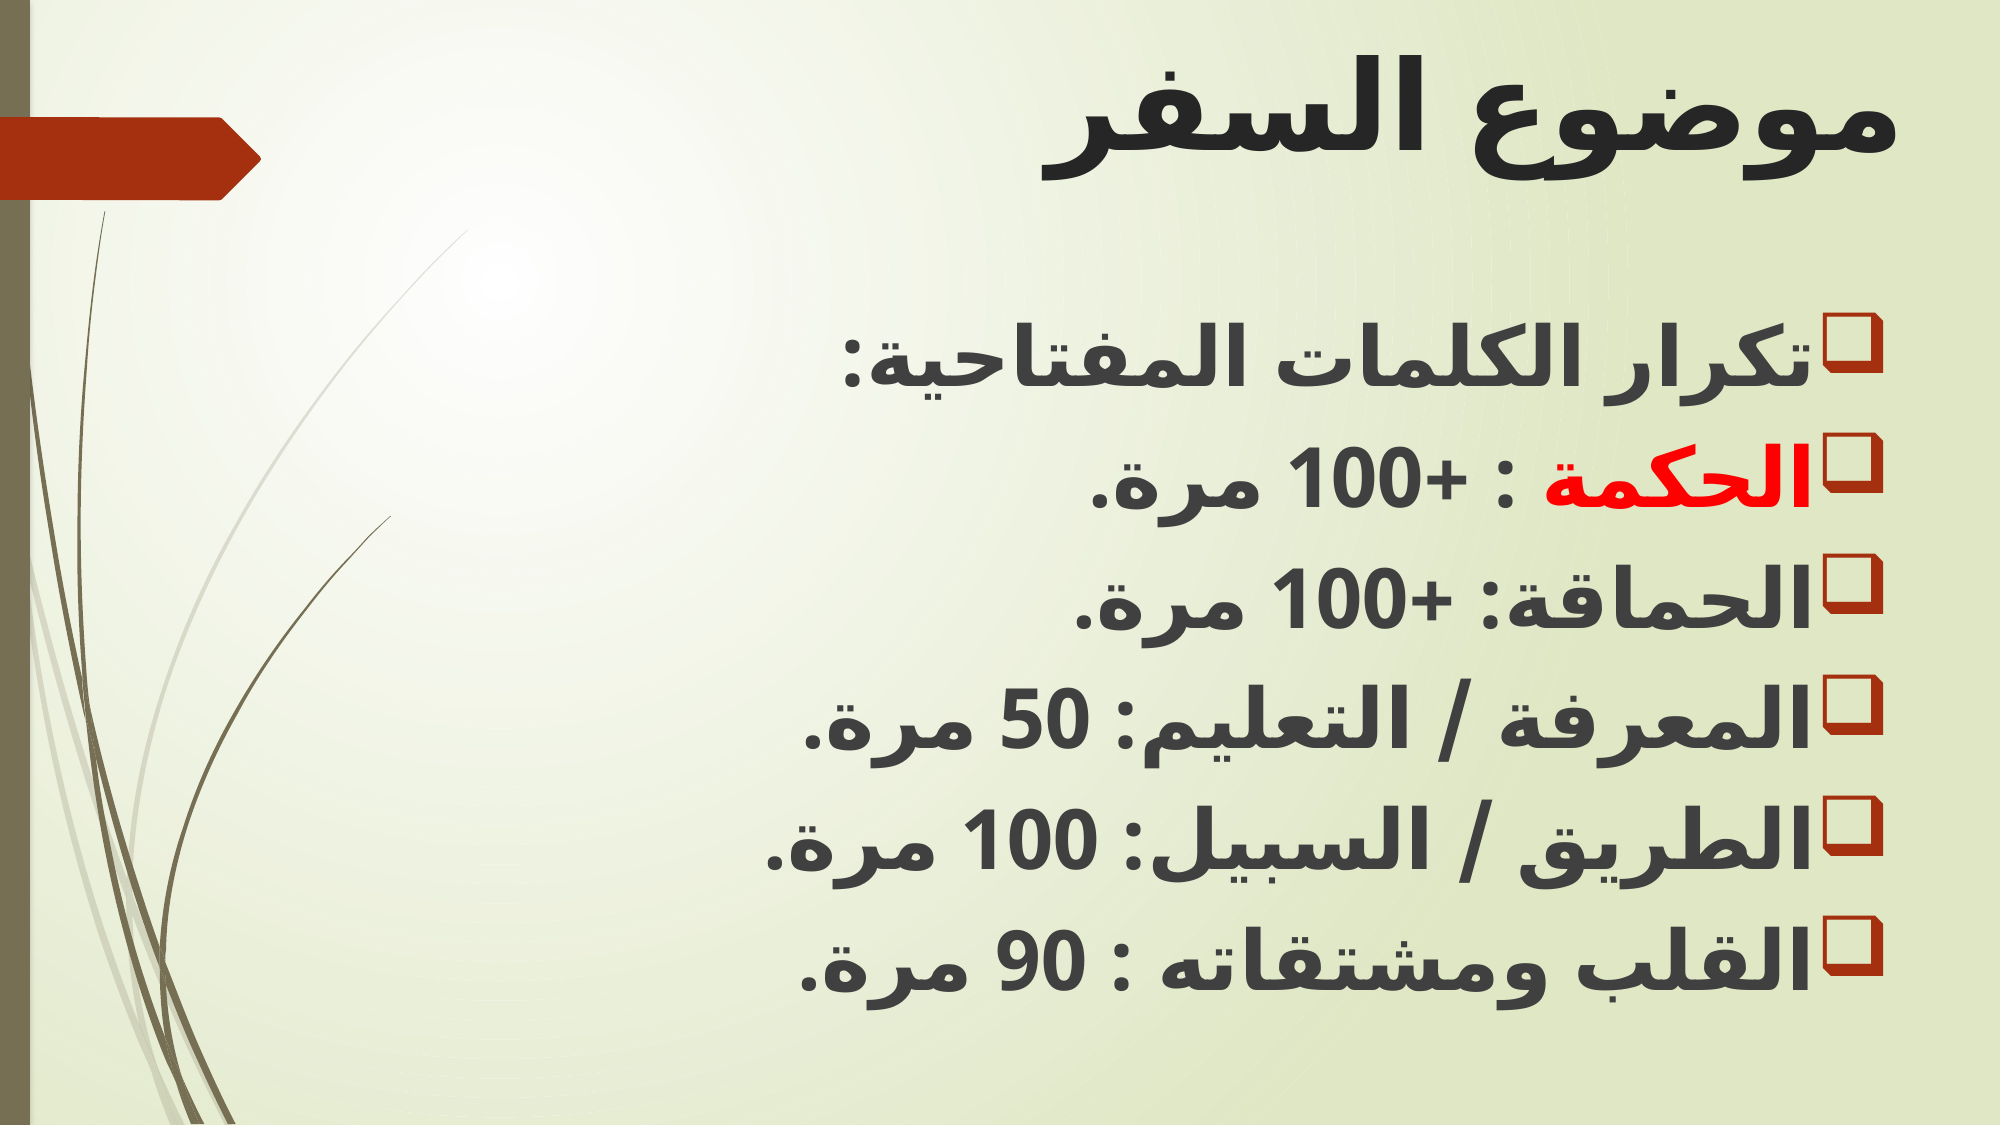

# موضوع السفر
تكرار الكلمات المفتاحية:
الحكمة : +100 مرة.
الحماقة: +100 مرة.
المعرفة / التعليم: 50 مرة.
الطريق / السبيل: 100 مرة.
القلب ومشتقاته : 90 مرة.